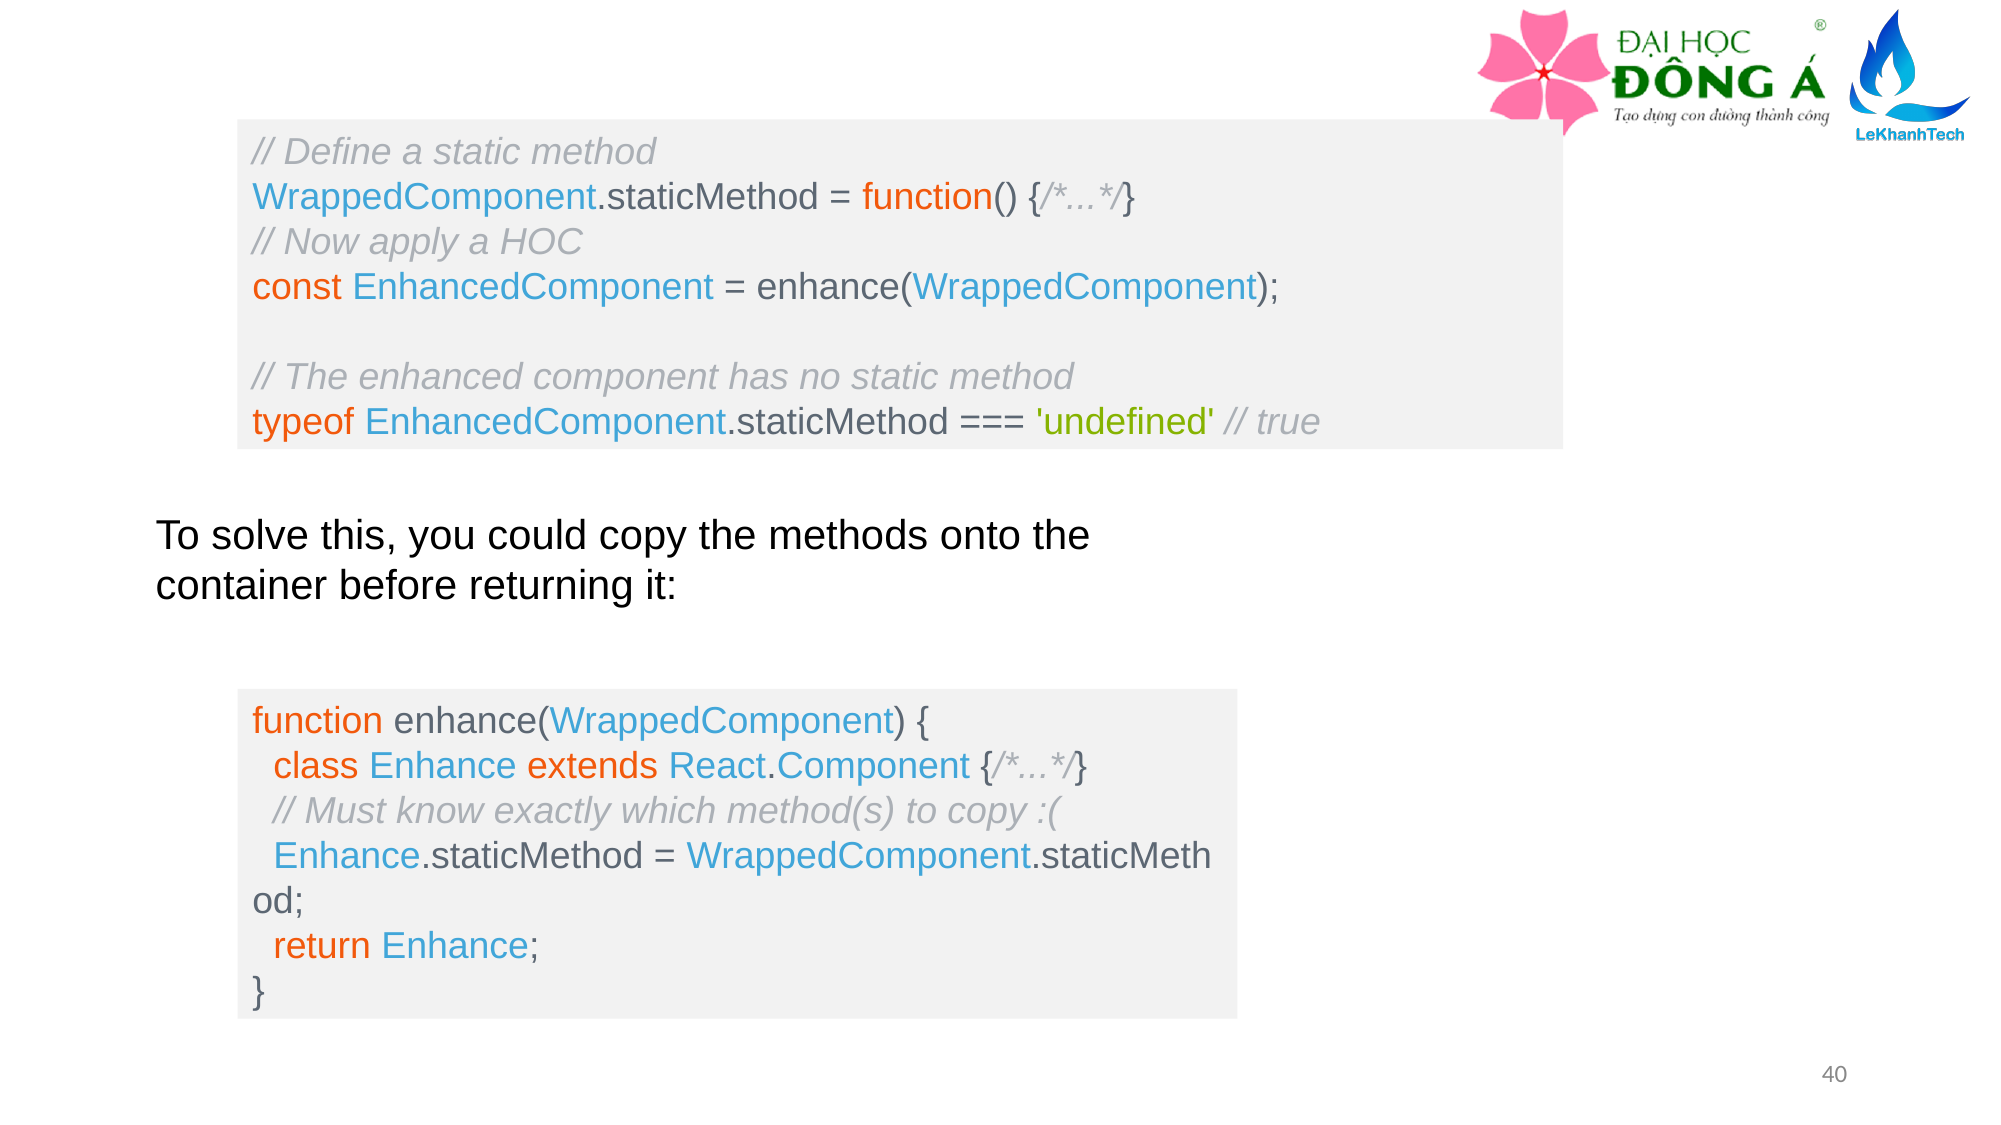

// Define a static method
WrappedComponent.staticMethod = function() {/*...*/}
// Now apply a HOC
const EnhancedComponent = enhance(WrappedComponent);
// The enhanced component has no static method
typeof EnhancedComponent.staticMethod === 'undefined' // true
To solve this, you could copy the methods onto the container before returning it:
function enhance(WrappedComponent) {
  class Enhance extends React.Component {/*...*/}
  // Must know exactly which method(s) to copy :(
  Enhance.staticMethod = WrappedComponent.staticMethod;
  return Enhance;
}
40